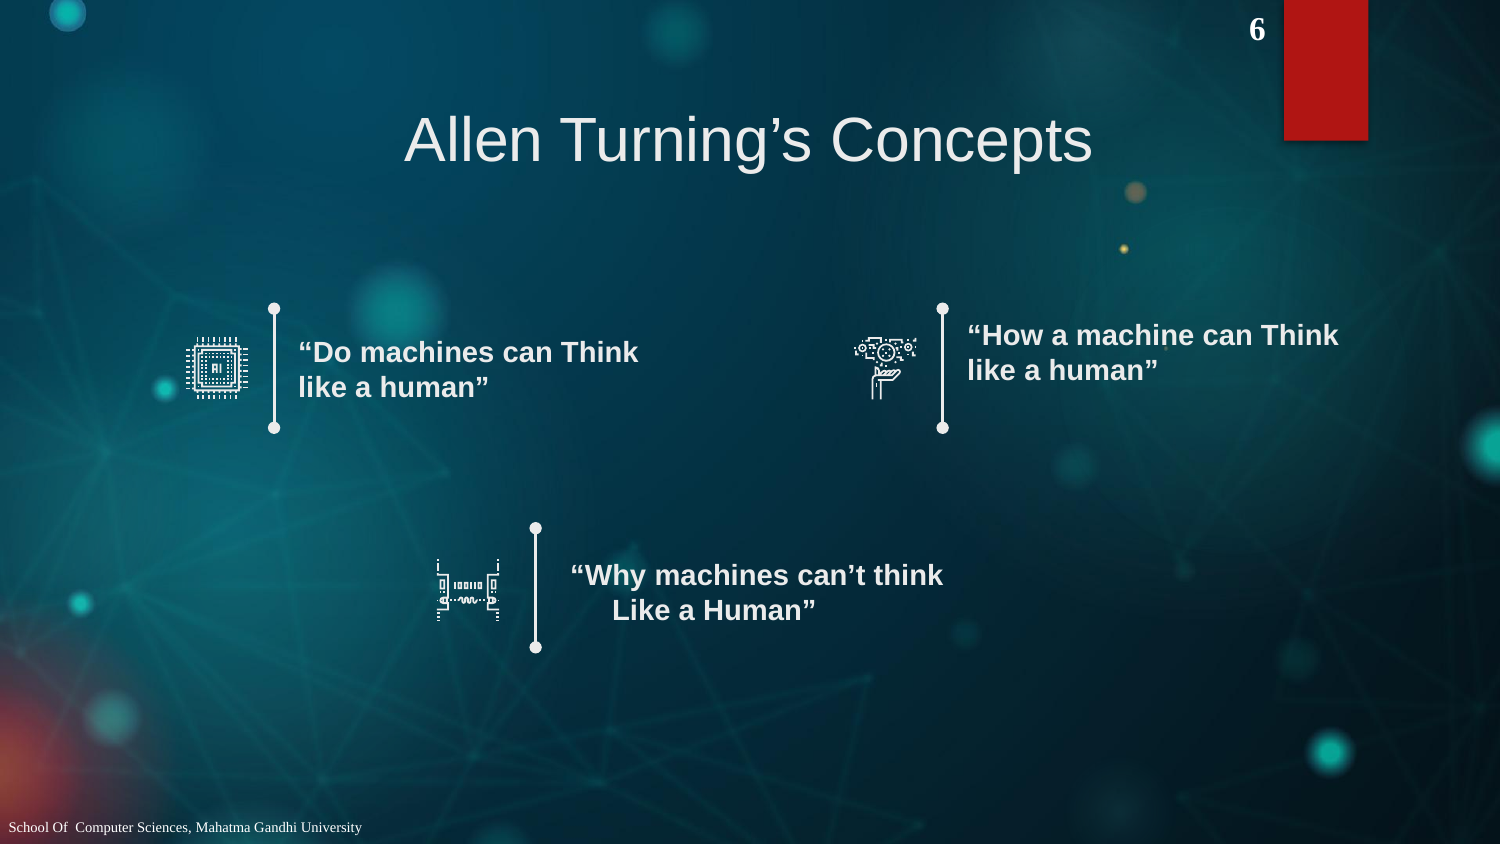

6
# Allen Turning’s Concepts
“Do machines can Think like a human”
“How a machine can Think like a human”

“Why machines can’t think Like a Human”

School Of  Computer Sciences, Mahatma Gandhi University